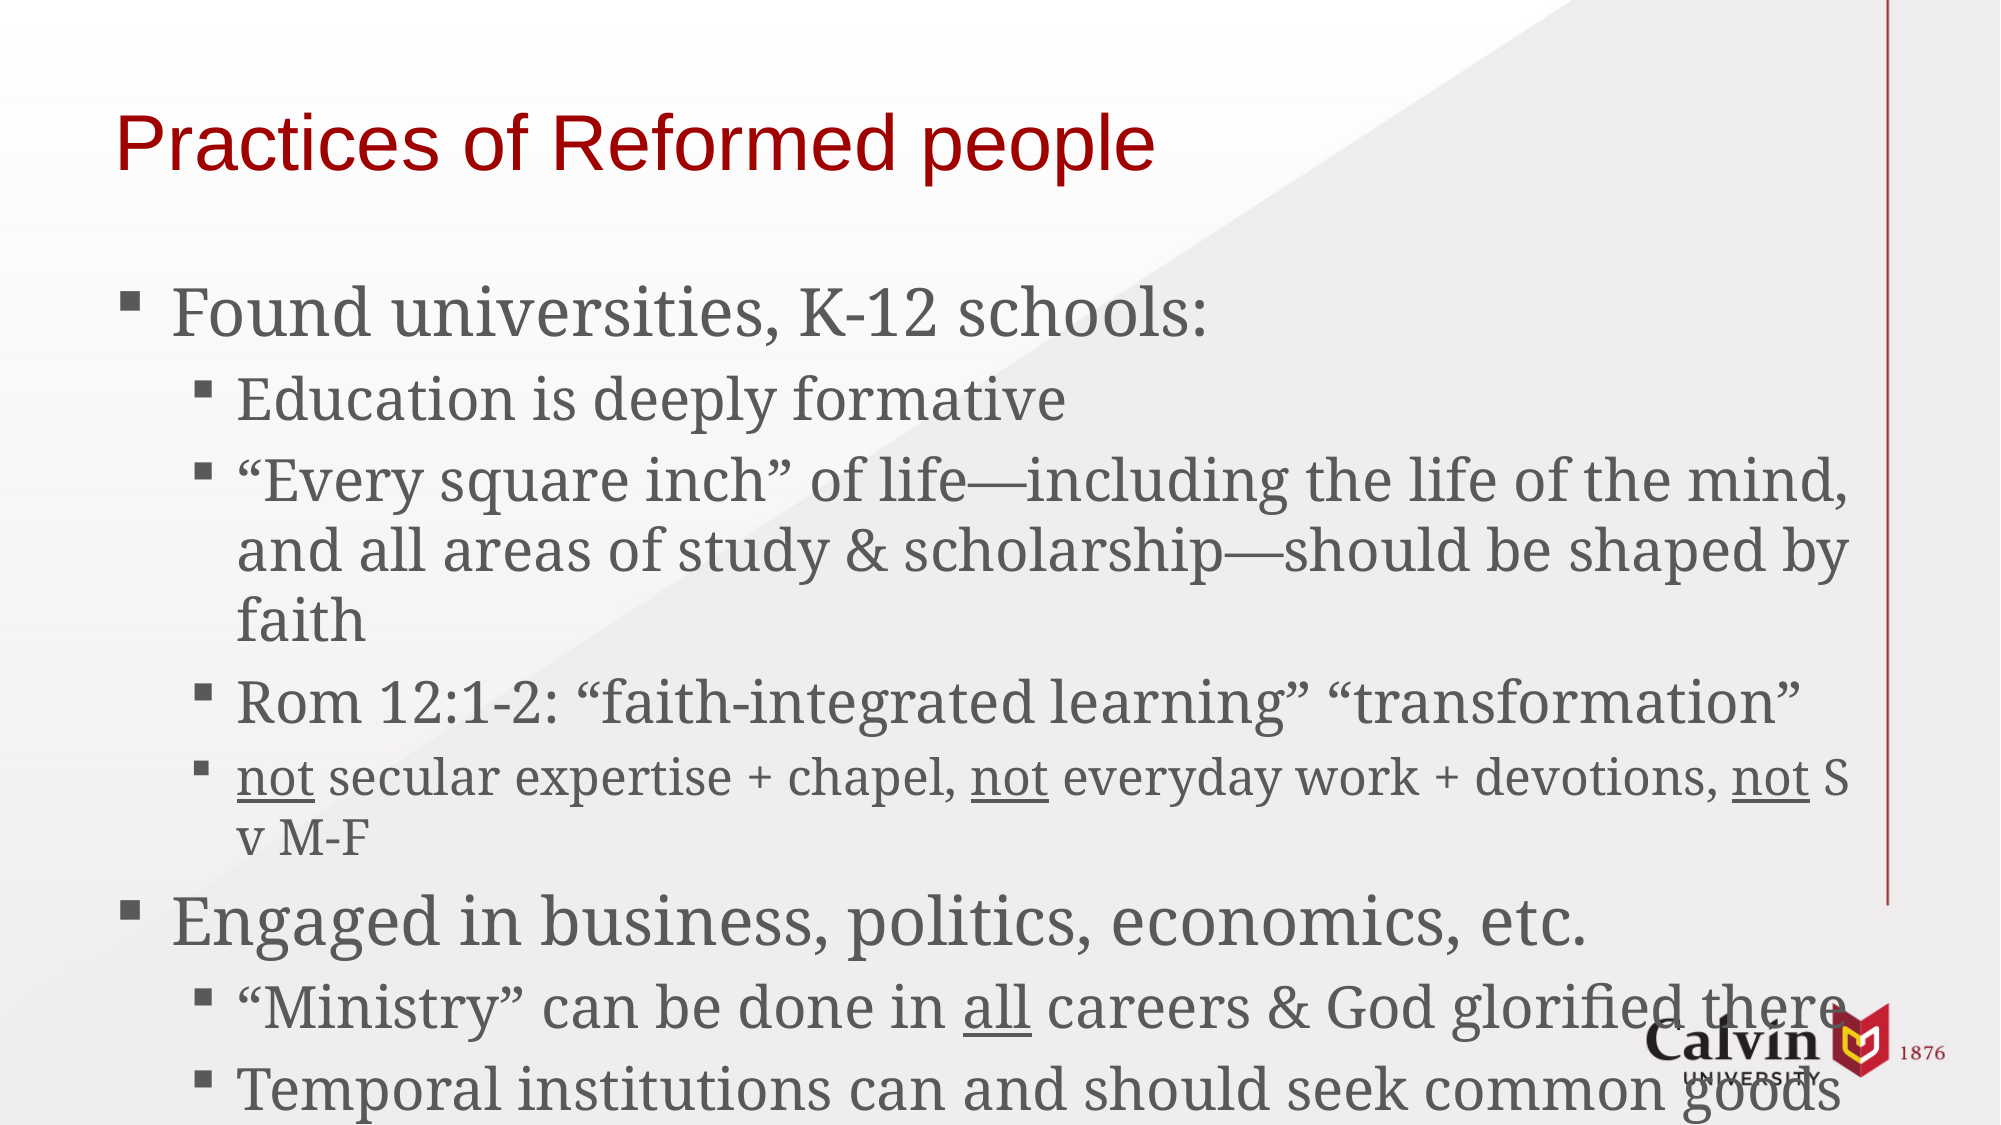

# Practices of Reformed people
Found universities, K-12 schools:
Education is deeply formative
“Every square inch” of life—including the life of the mind, and all areas of study & scholarship—should be shaped by faith
Rom 12:1-2: “faith-integrated learning” “transformation”
not secular expertise + chapel, not everyday work + devotions, not S v M-F
Engaged in business, politics, economics, etc.
“Ministry” can be done in all careers & God glorified there
Temporal institutions can and should seek common goods
Need Christians with the eyes of faith in these places too